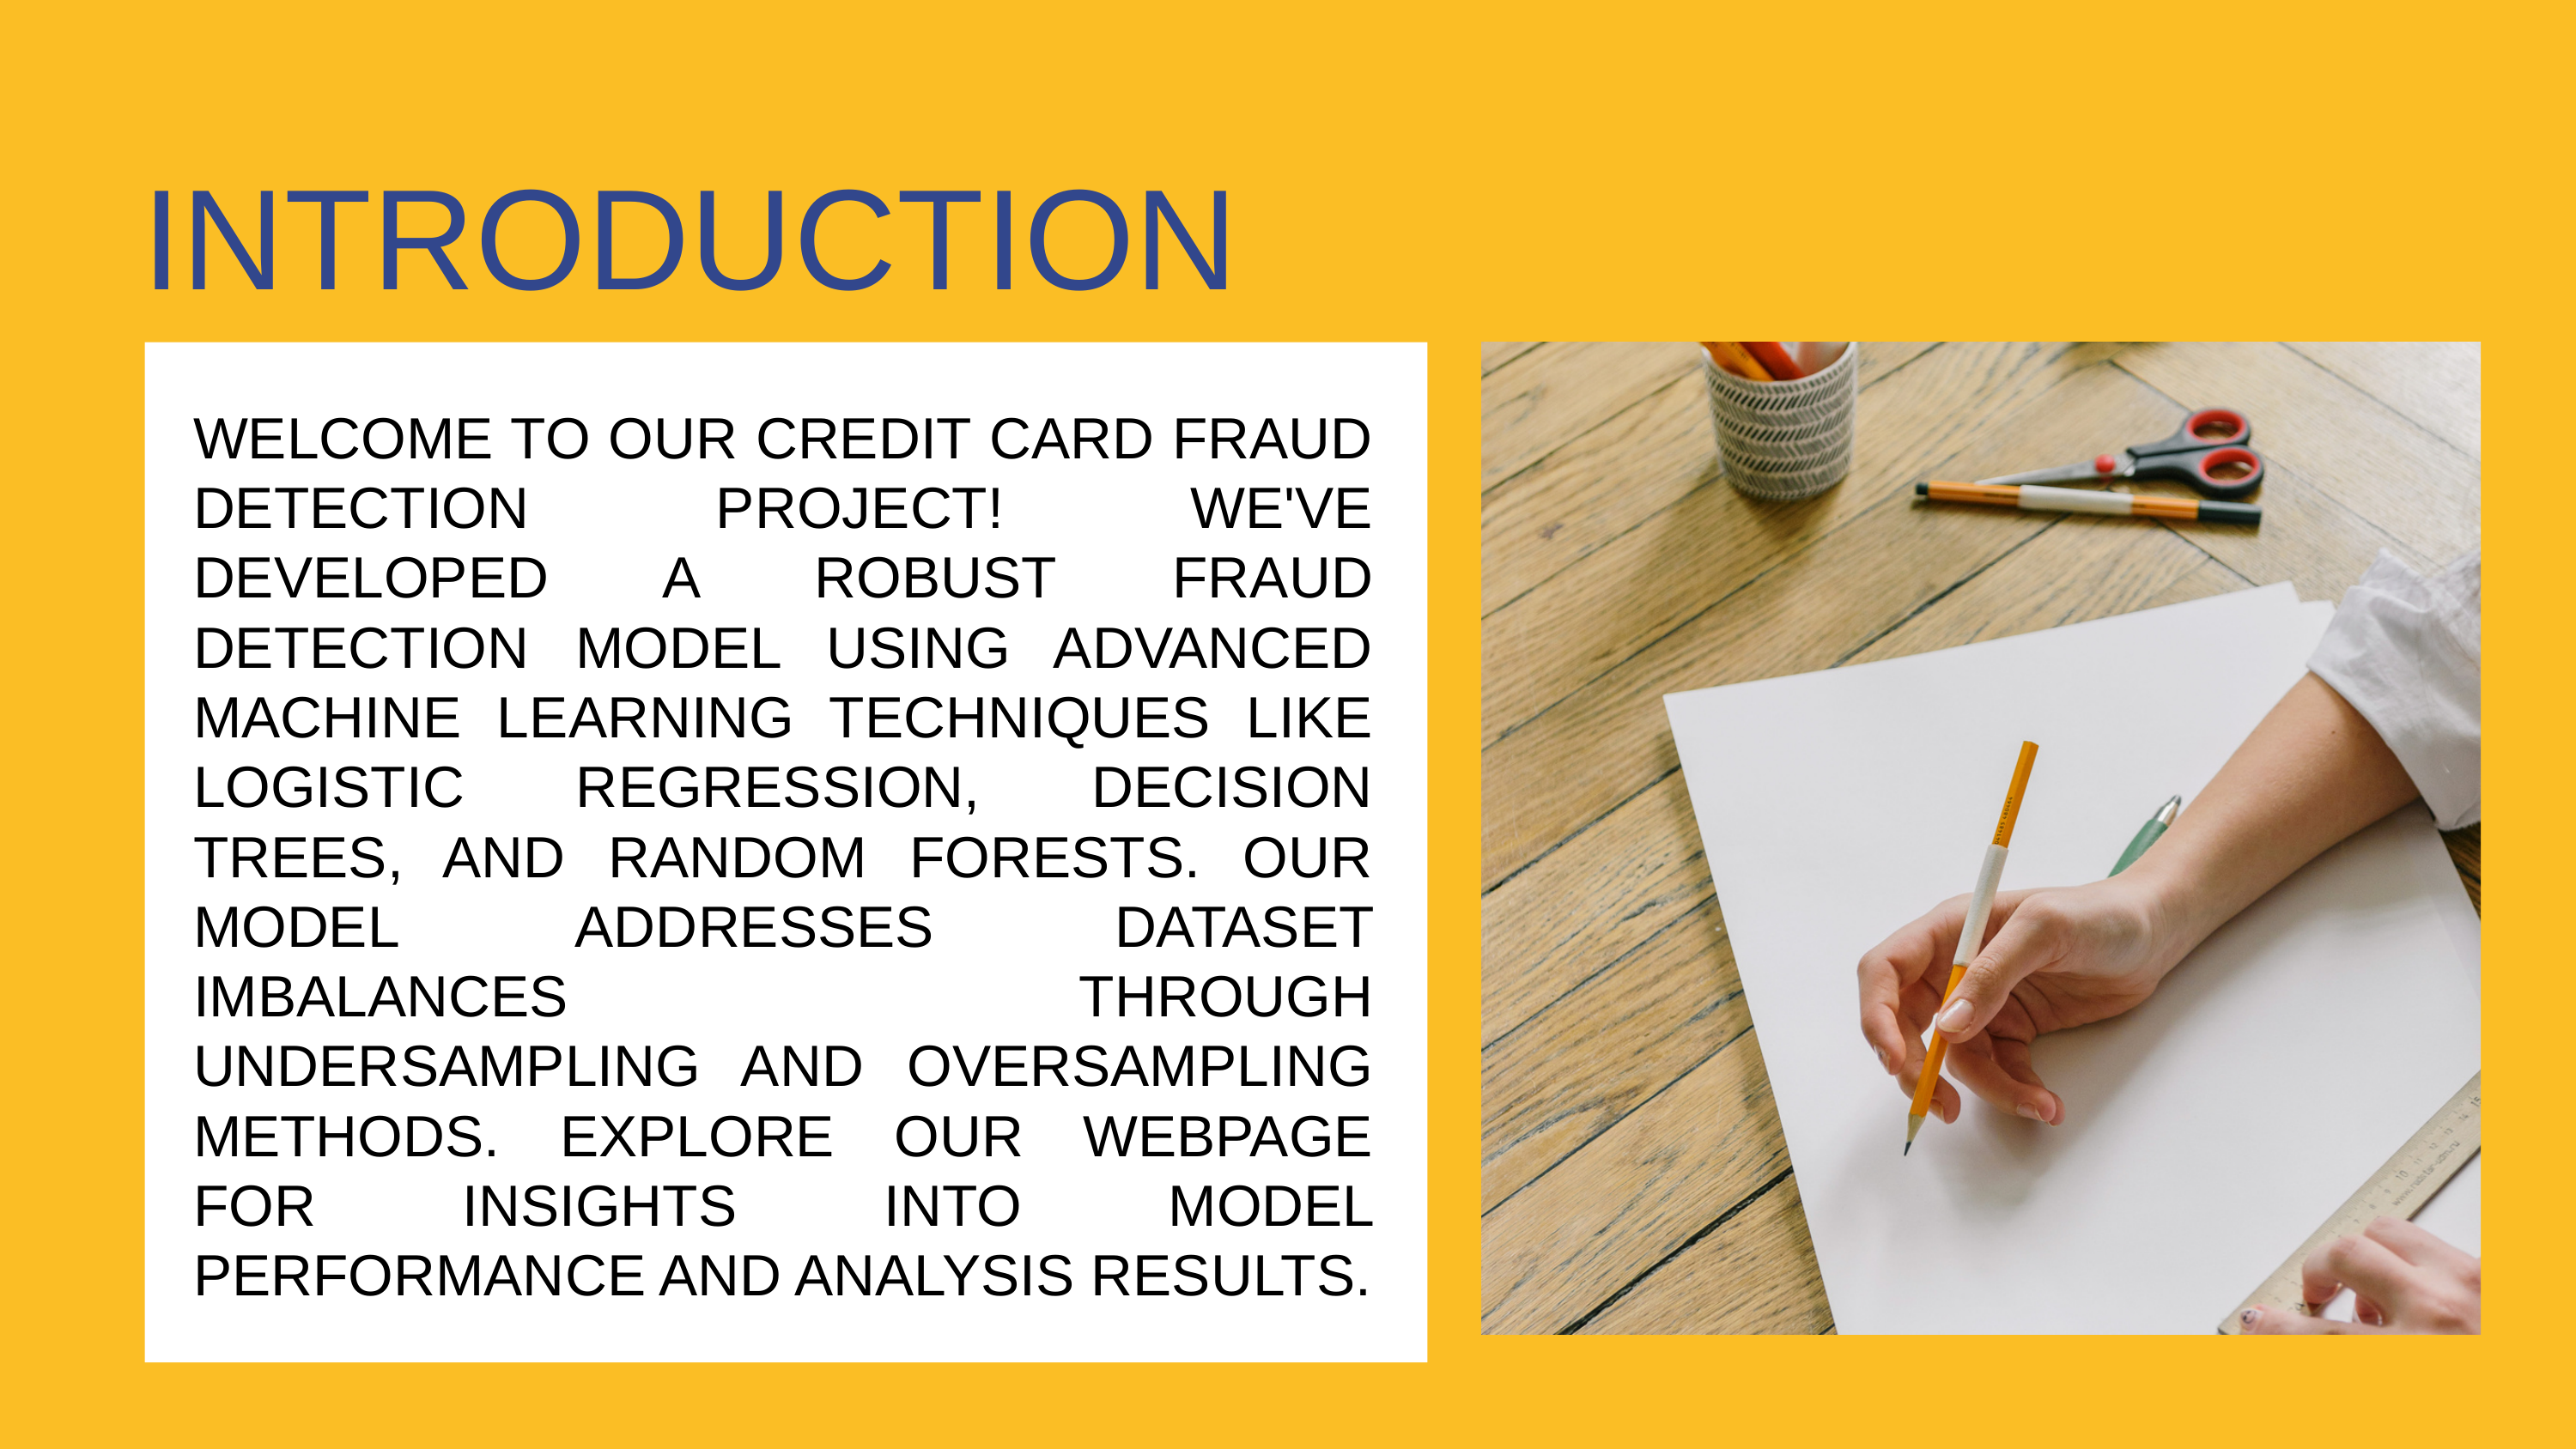

INTRODUCTION

WELCOME TO OUR CREDIT CARD FRAUD DETECTION PROJECT! WE'VE DEVELOPED A ROBUST FRAUD DETECTION MODEL USING ADVANCED MACHINE LEARNING TECHNIQUES LIKE LOGISTIC REGRESSION, DECISION TREES, AND RANDOM FORESTS. OUR MODEL ADDRESSES DATASET IMBALANCES THROUGH UNDERSAMPLING AND OVERSAMPLING METHODS. EXPLORE OUR WEBPAGE FOR INSIGHTS INTO MODEL PERFORMANCE AND ANALYSIS RESULTS.